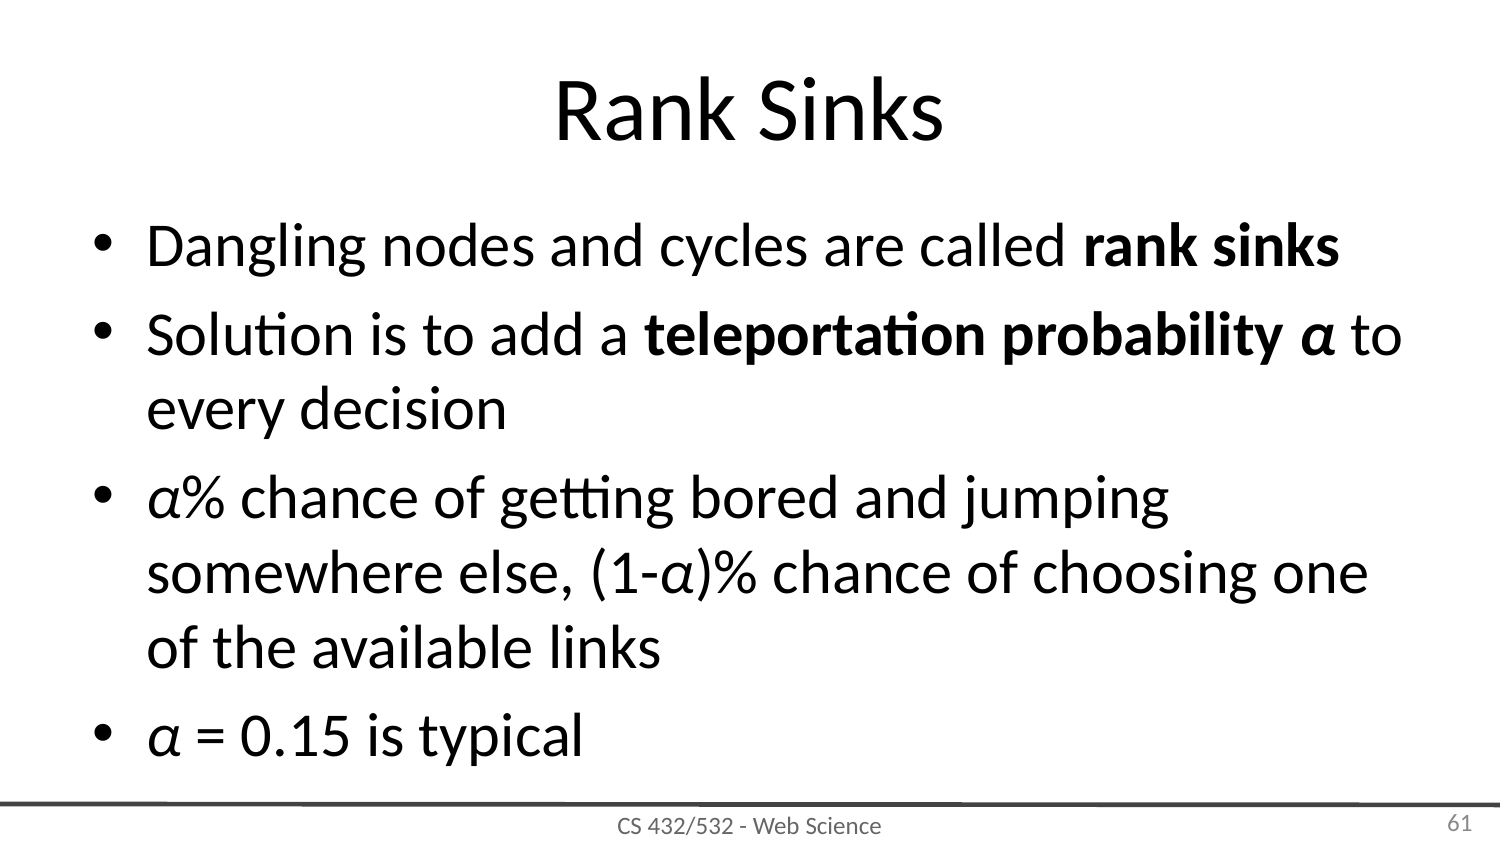

Rank Sinks
Dangling nodes and cycles are called rank sinks
Solution is to add a teleportation probability α to every decision
α% chance of getting bored and jumping somewhere else, (1-α)% chance of choosing one of the available links
α = 0.15 is typical

61